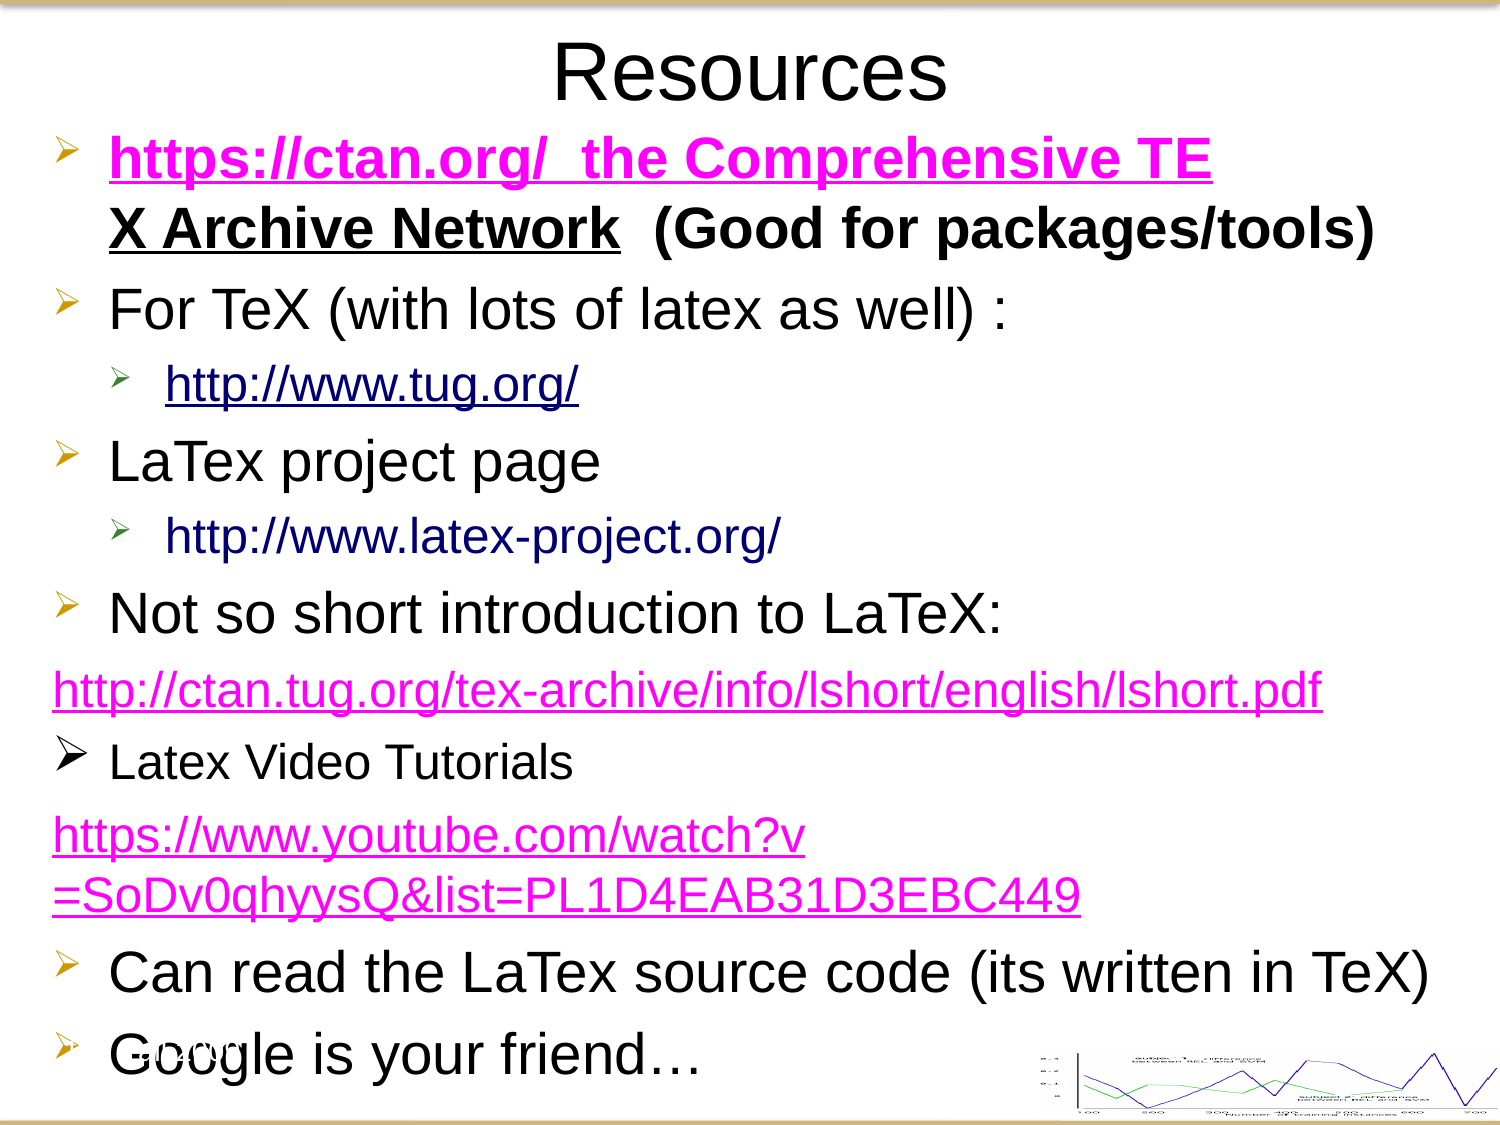

Resources
https://ctan.org/  the Comprehensive TEX Archive Network  (Good for packages/tools)
For TeX (with lots of latex as well) :
http://www.tug.org/
LaTex project page
http://www.latex-project.org/
Not so short introduction to LaTeX:
http://ctan.tug.org/tex-archive/info/lshort/english/lshort.pdf
Latex Video Tutorials
https://www.youtube.com/watch?v=SoDv0qhyysQ&list=PL1D4EAB31D3EBC449
Can read the LaTex source code (its written in TeX)
Google is your friend…
674
CS 173 Fall 2009